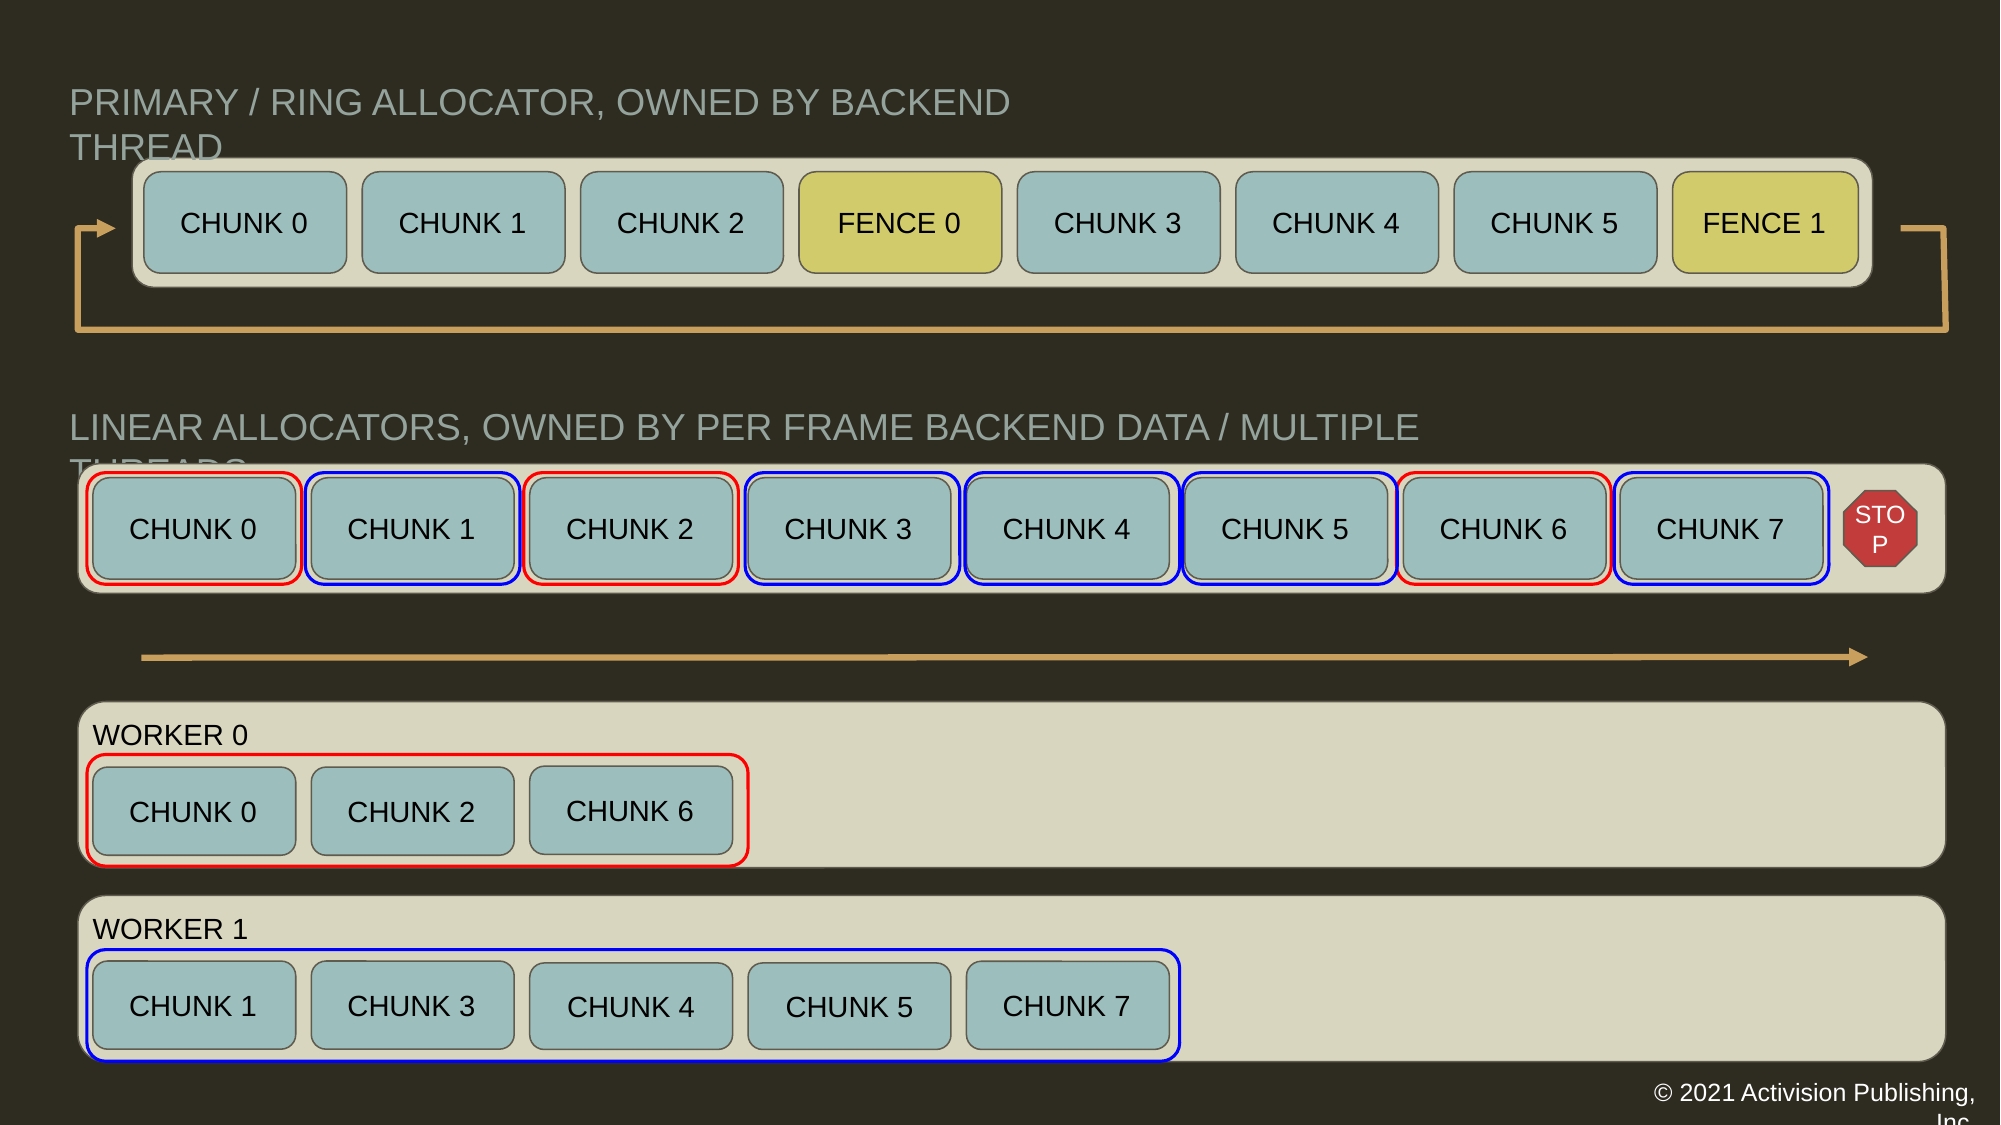

PRIMARY / RING ALLOCATOR, OWNED BY BACKEND THREAD

CHUNK 4

CHUNK 5

CHUNK 1

CHUNK 2

FENCE 0

CHUNK 3

CHUNK 0

FENCE 1

LINEAR ALLOCATORS, OWNED BY PER FRAME BACKEND DATA / MULTIPLE THREADS

CHUNK 1

CHUNK 2

CHUNK 4

CHUNK 5

CHUNK 7

CHUNK 0

CHUNK 3

CHUNK 6

STOP
WORKER 0

CHUNK 2

CHUNK 0

CHUNK 6
WORKER 1

CHUNK 3

CHUNK 1

CHUNK 7

CHUNK 4

CHUNK 5
© 2021 Activision Publishing, Inc.